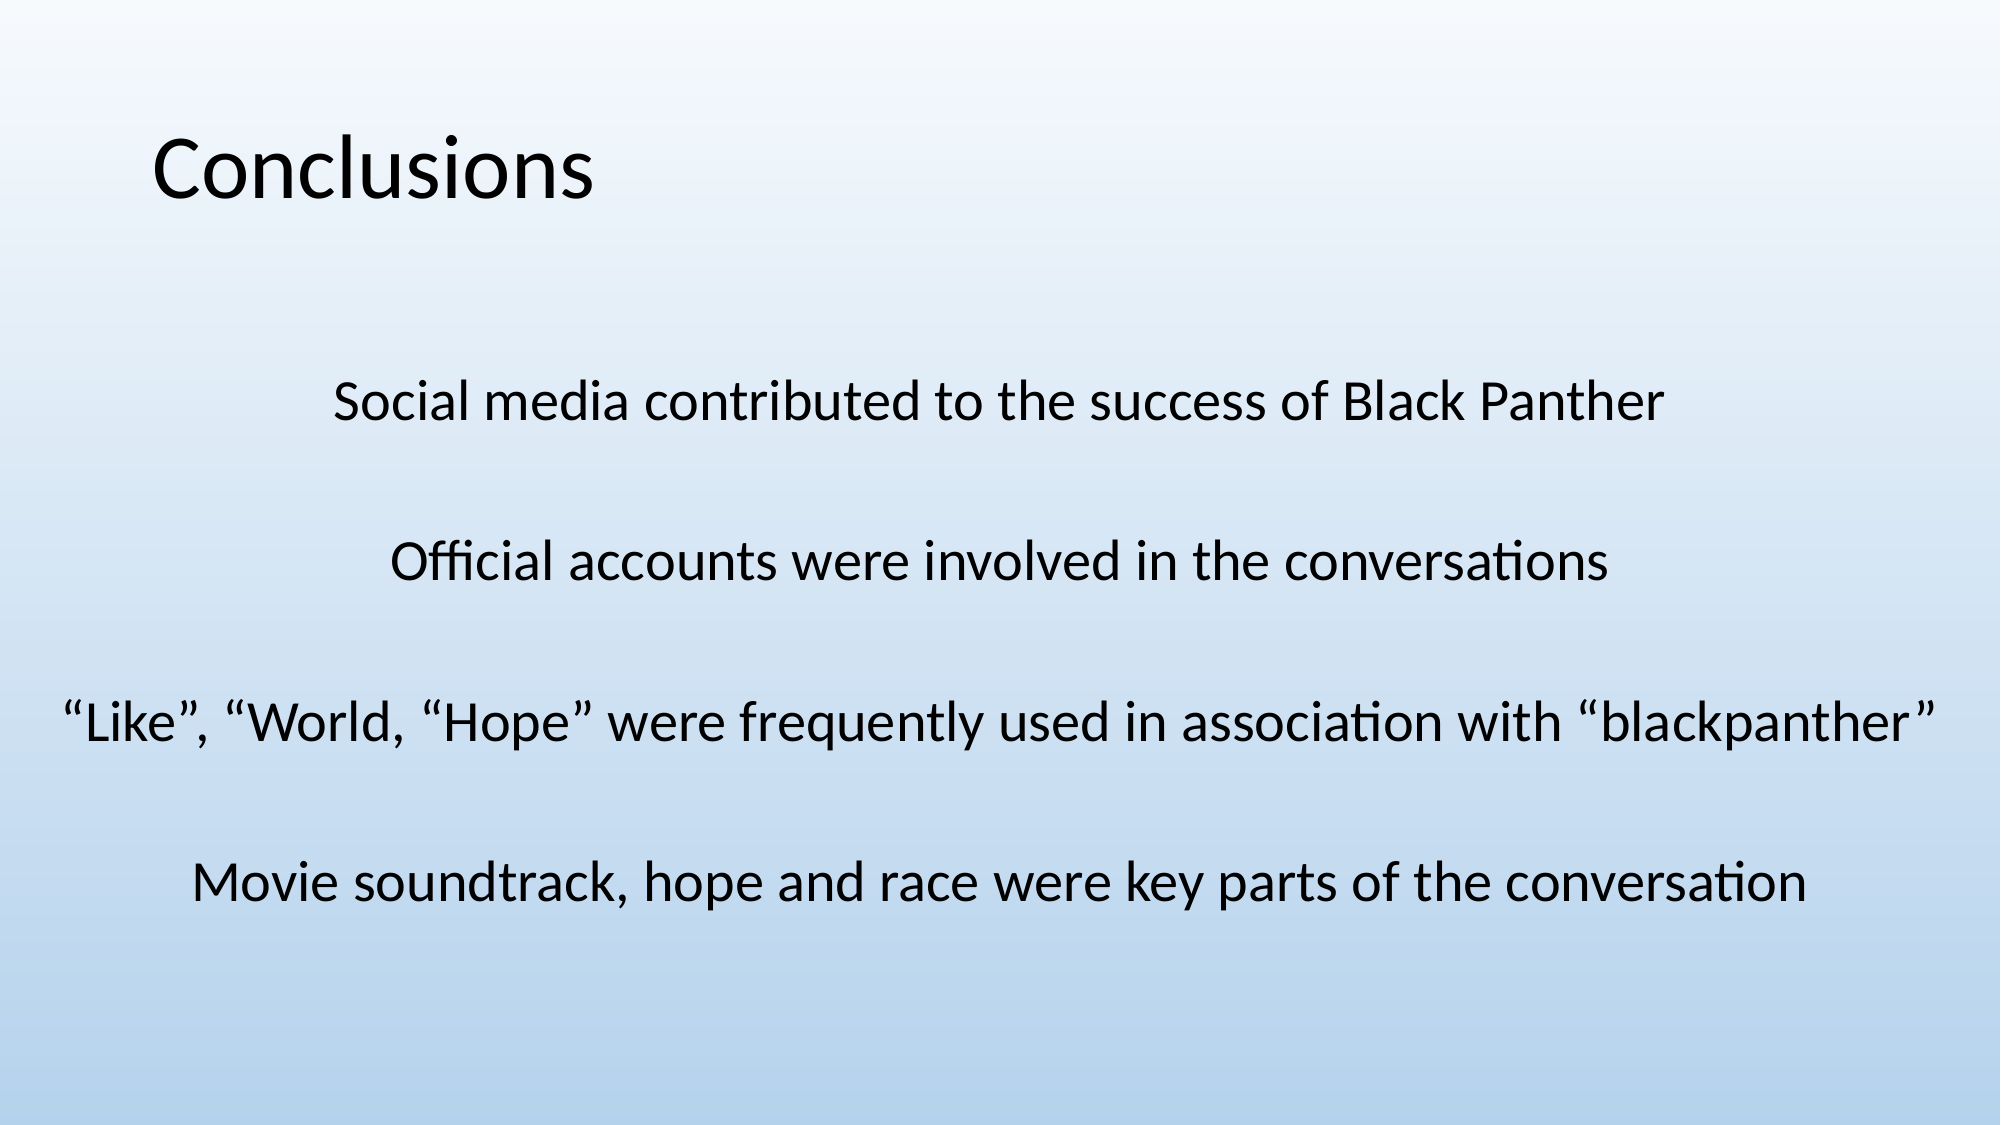

# Conclusions
Social media contributed to the success of Black Panther
Official accounts were involved in the conversations
“Like”, “World, “Hope” were frequently used in association with “blackpanther”
Movie soundtrack, hope and race were key parts of the conversation